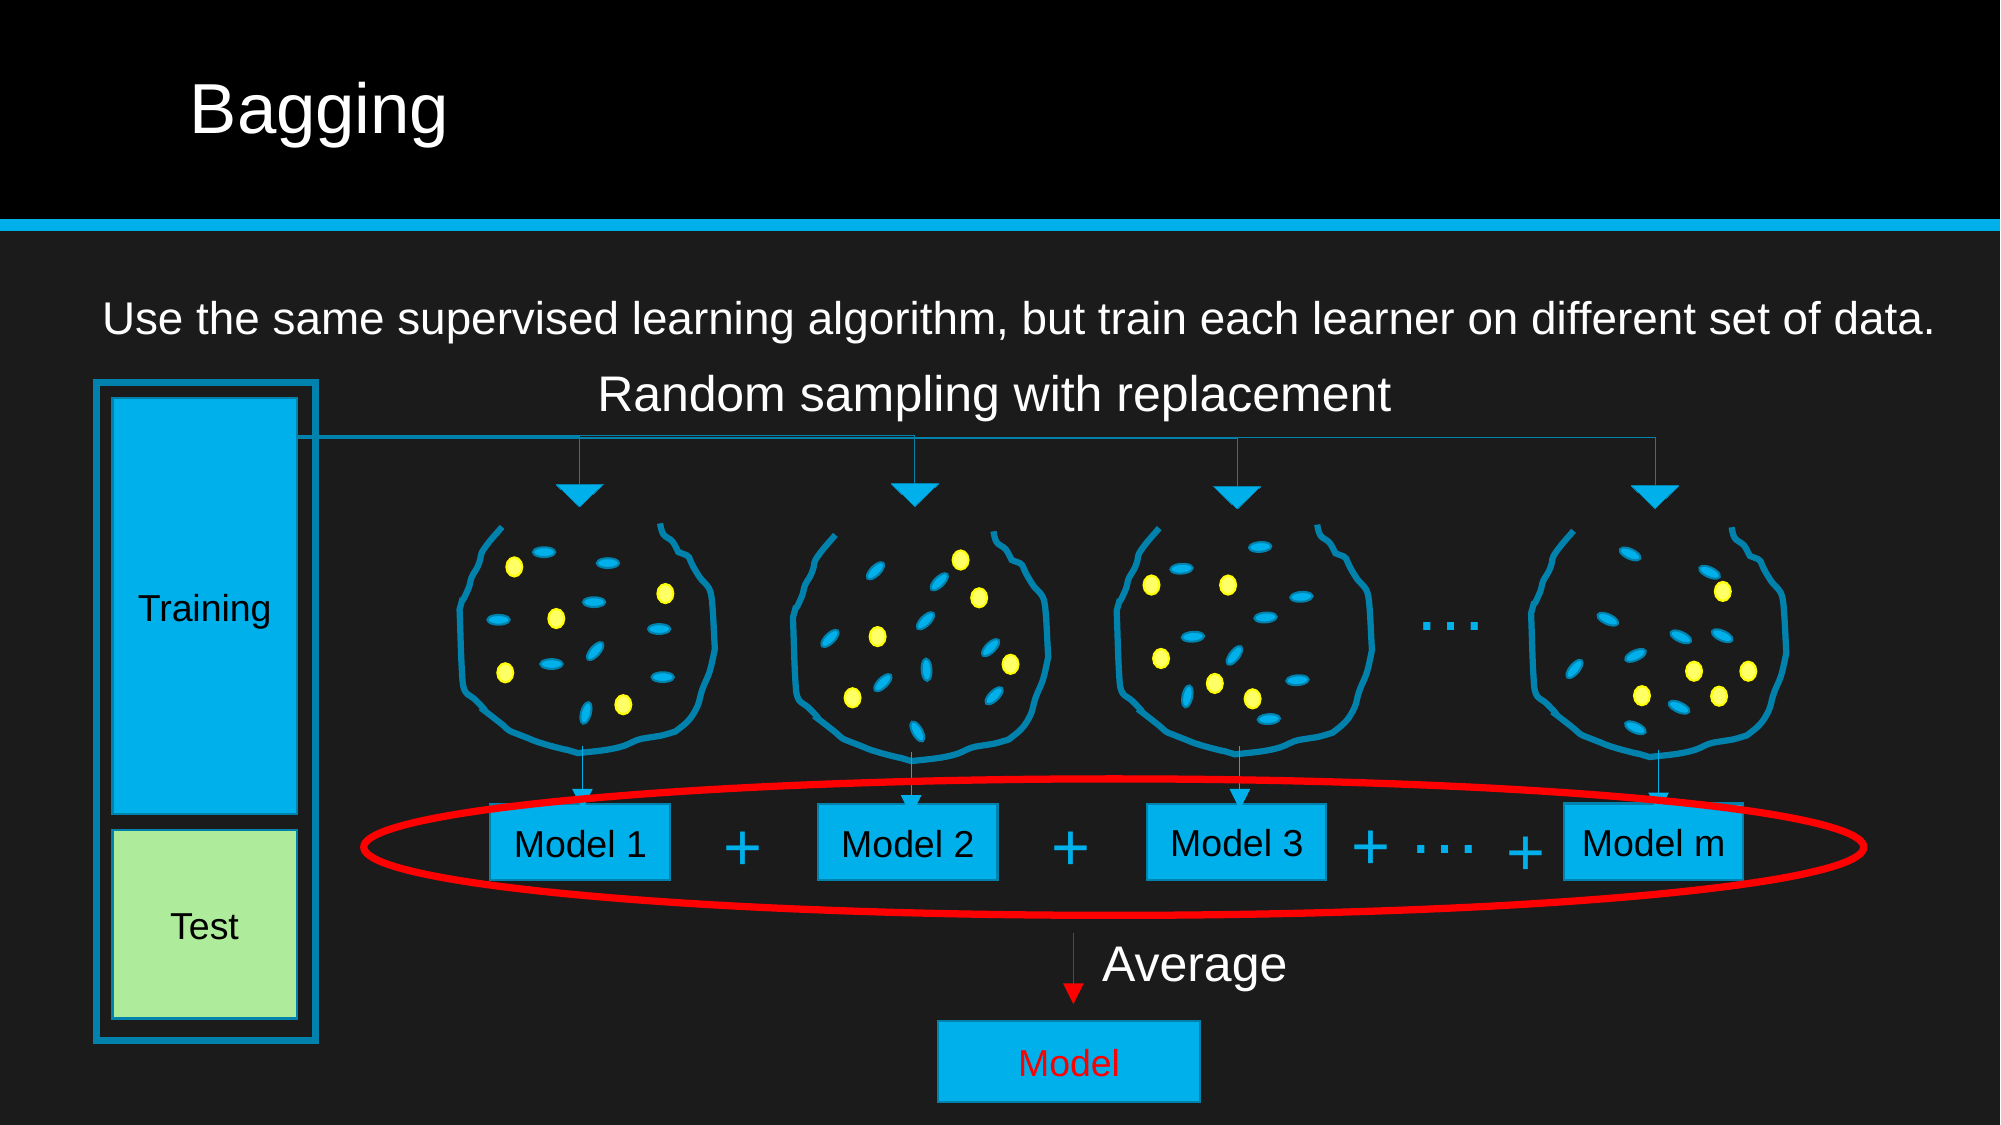

# Bagging
Use the same supervised learning algorithm, but train each learner on different set of data.
Random sampling with replacement

Training

…

…

+
+
+
+
Model m
Model 3
Model 1
Model 2
Test
Average
Model